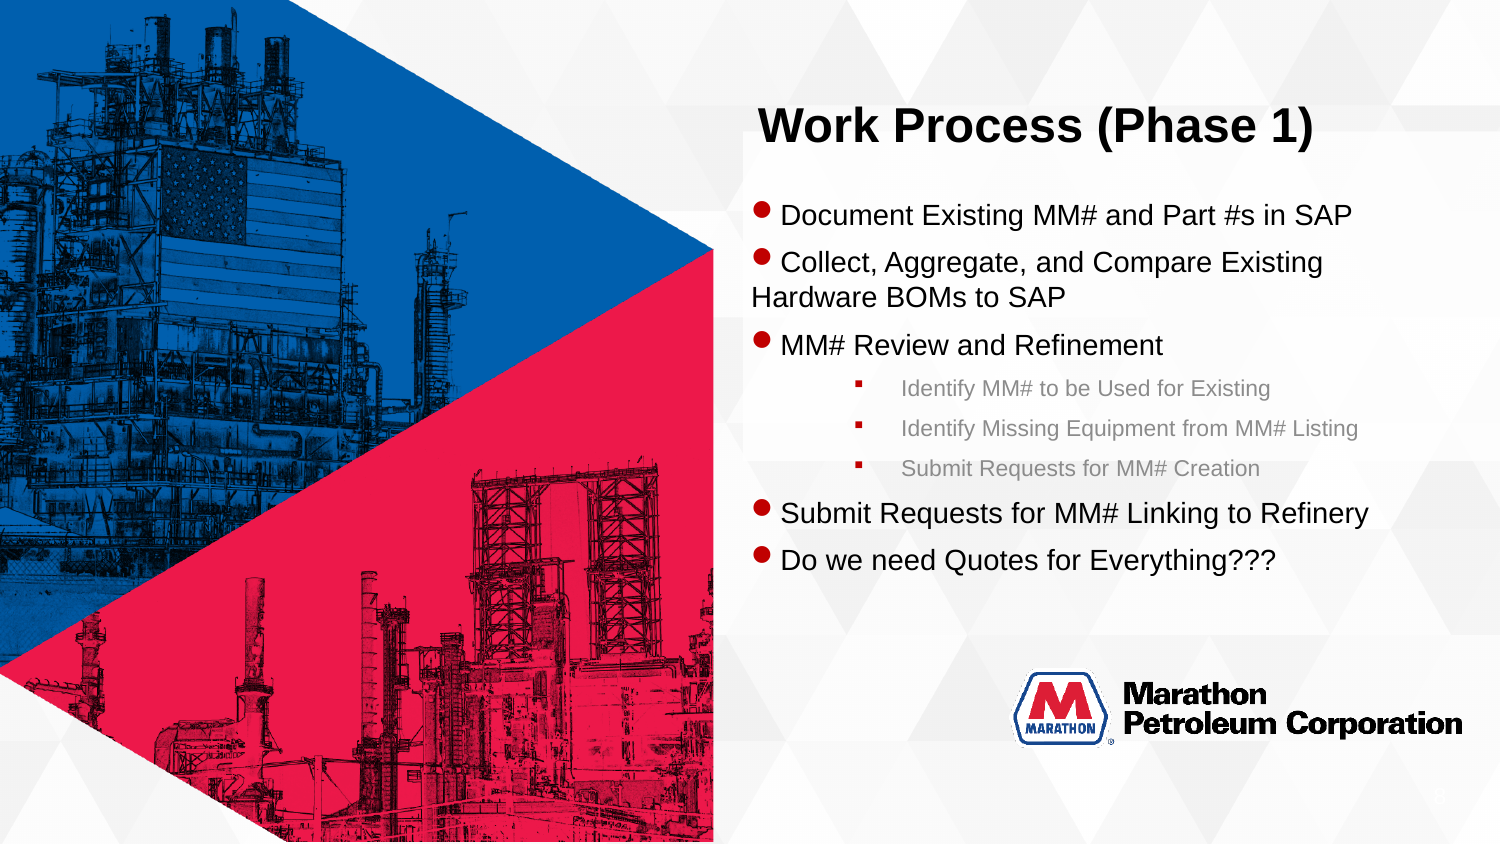

# Work Process (Phase 1)
Document Existing MM# and Part #s in SAP
Collect, Aggregate, and Compare Existing Hardware BOMs to SAP
MM# Review and Refinement
Identify MM# to be Used for Existing
Identify Missing Equipment from MM# Listing
Submit Requests for MM# Creation
Submit Requests for MM# Linking to Refinery
Do we need Quotes for Everything???
8